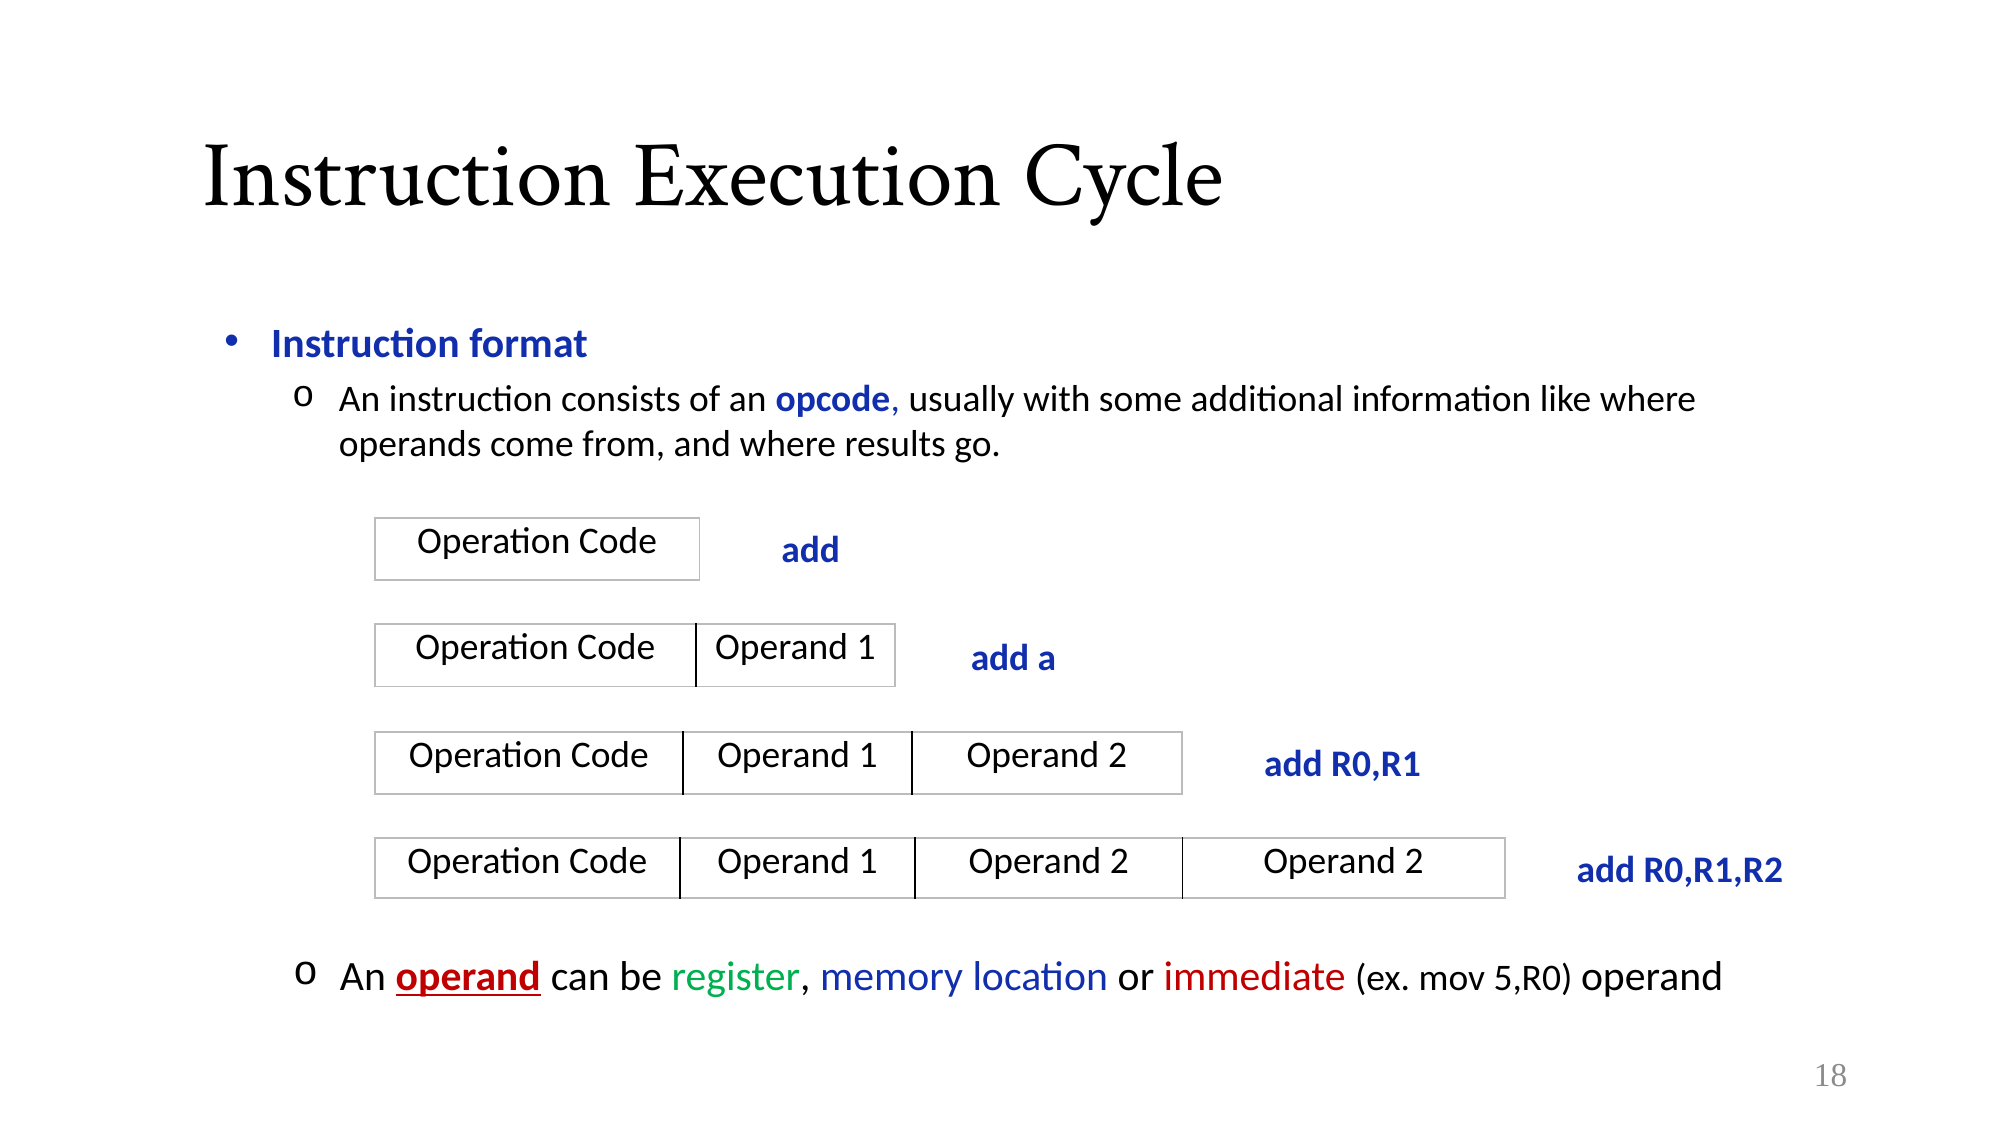

# Instruction Execution Cycle

Instruction format
An instruction consists of an opcode, usually with some additional information like where operands come from, and where results go.
| Operation Code |
| --- |
add
| Operation Code | Operand 1 |
| --- | --- |
add a
| Operation Code | Operand 1 | Operand 2 |
| --- | --- | --- |
add R0,R1
add R0,R1,R2
| Operation Code | Operand 1 | Operand 2 | Operand 2 |
| --- | --- | --- | --- |
An operand can be register, memory location or immediate (ex. mov 5,R0) operand
18